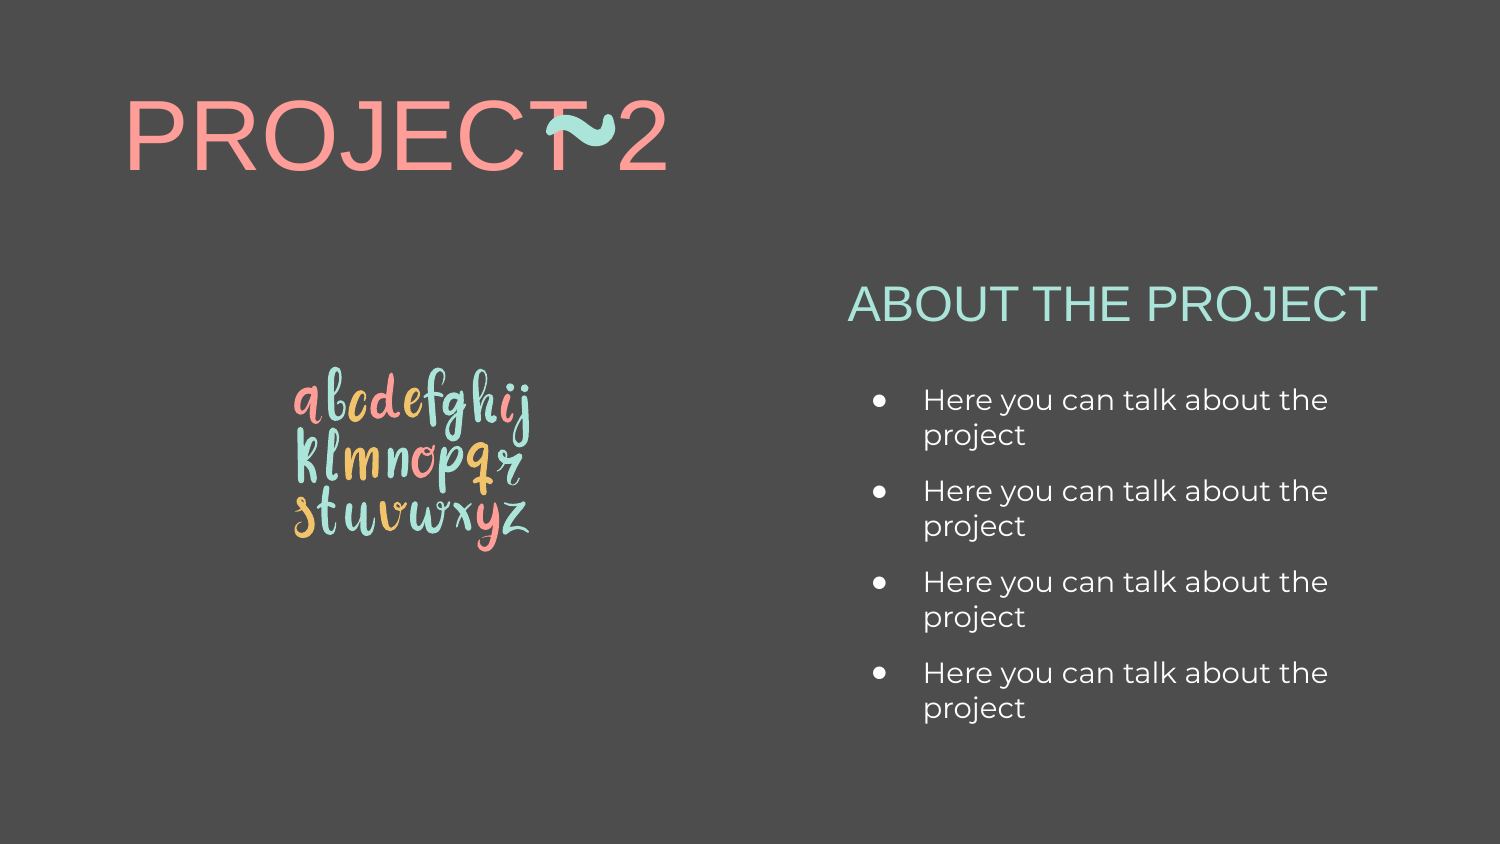

# PROJECT 2

ABOUT THE PROJECT

Here you can talk about the project
Here you can talk about the project
Here you can talk about the project
Here you can talk about the project